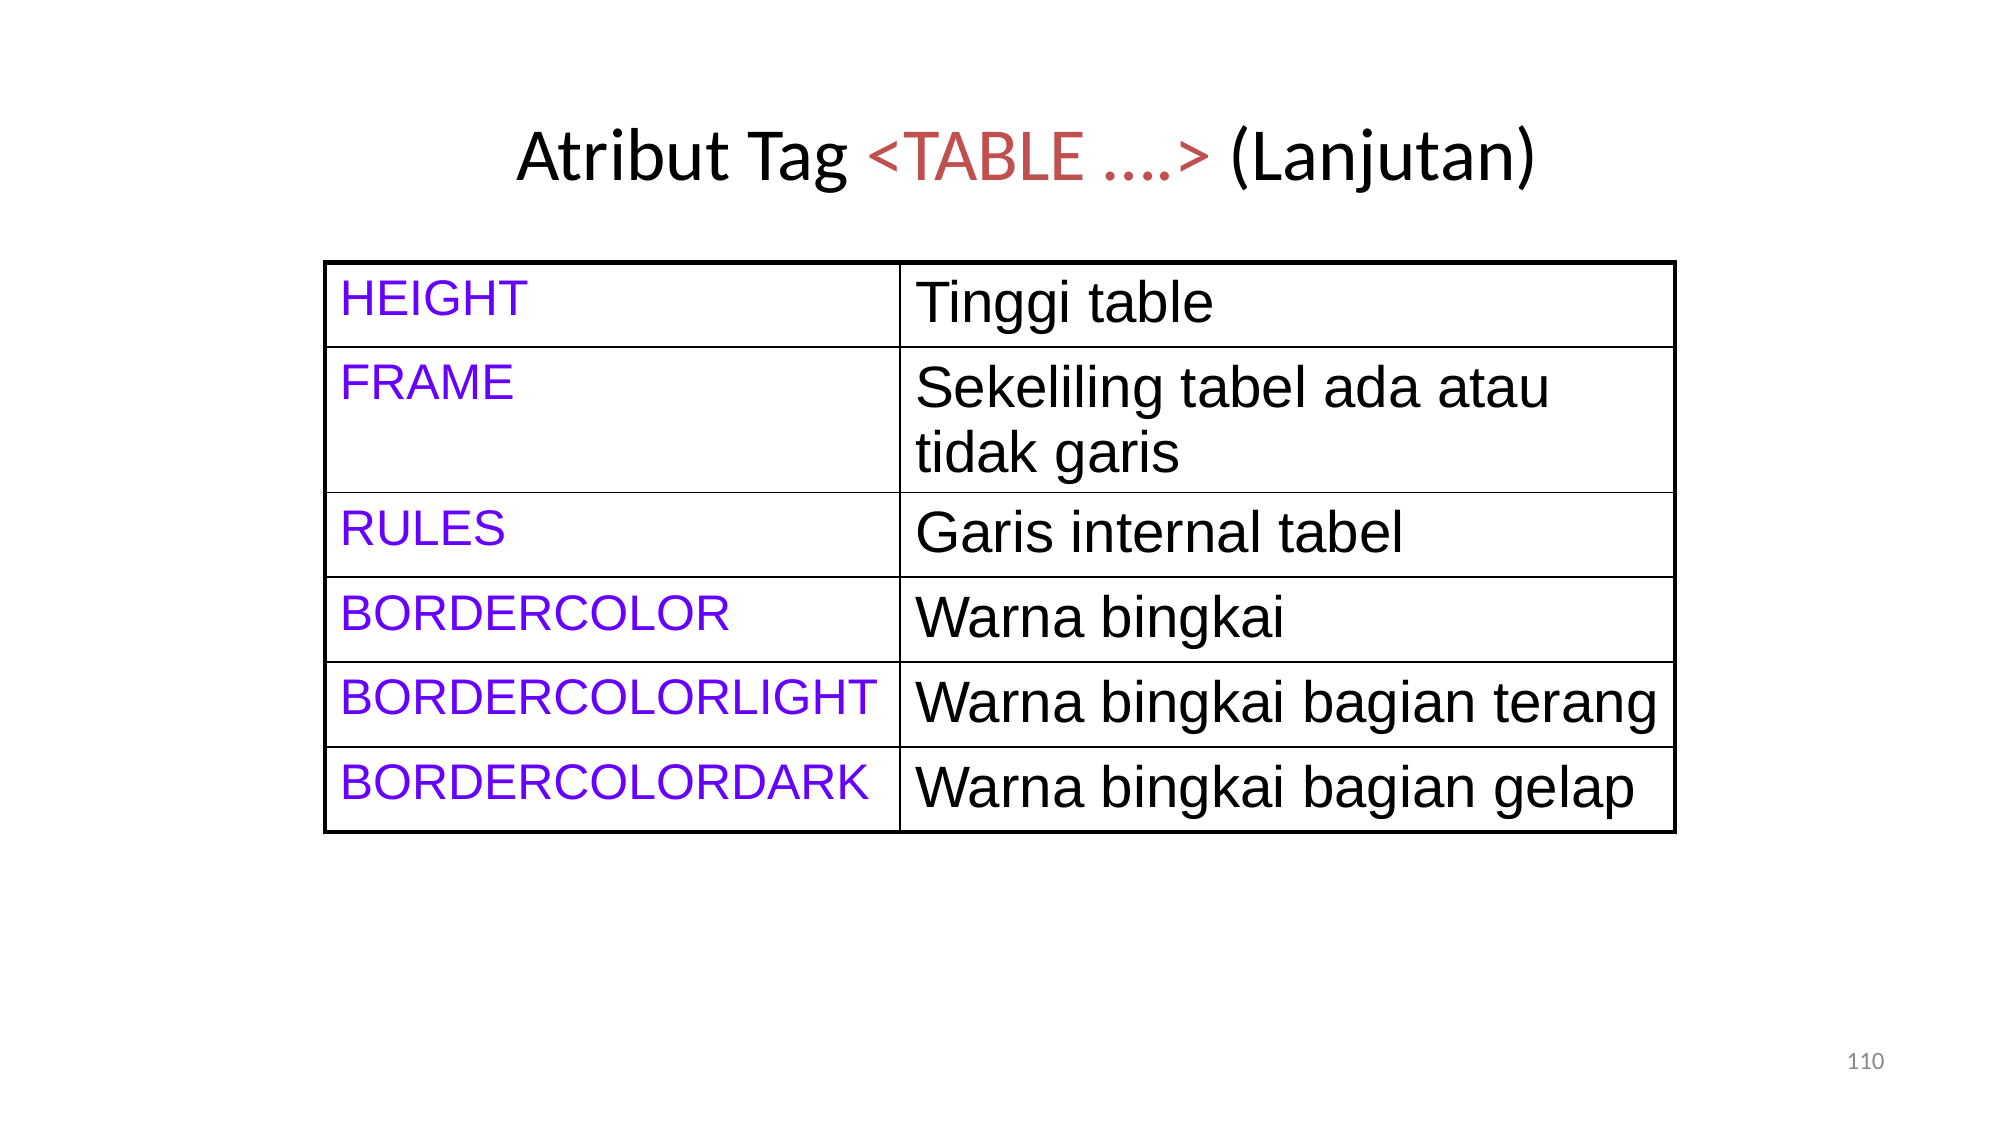

# Atribut Tag <TABLE ….> (Lanjutan)
| HEIGHT | Tinggi table |
| --- | --- |
| FRAME | Sekeliling tabel ada atau tidak garis |
| RULES | Garis internal tabel |
| BORDERCOLOR | Warna bingkai |
| BORDERCOLORLIGHT | Warna bingkai bagian terang |
| BORDERCOLORDARK | Warna bingkai bagian gelap |
110